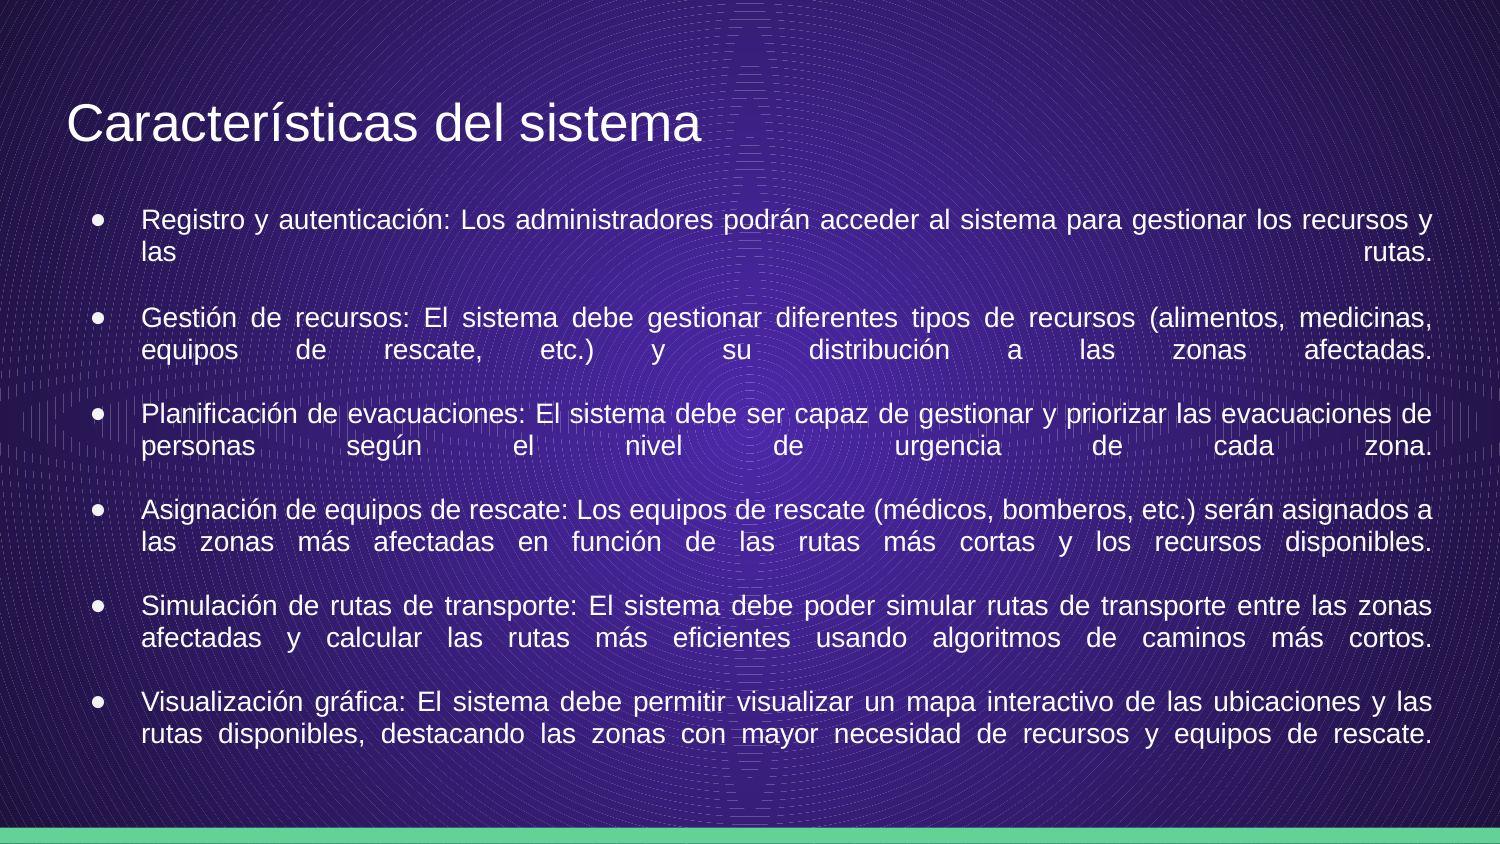

# Características del sistema
Registro y autenticación: Los administradores podrán acceder al sistema para gestionar los recursos y las rutas.
Gestión de recursos: El sistema debe gestionar diferentes tipos de recursos (alimentos, medicinas, equipos de rescate, etc.) y su distribución a las zonas afectadas.
Planificación de evacuaciones: El sistema debe ser capaz de gestionar y priorizar las evacuaciones de personas según el nivel de urgencia de cada zona.
Asignación de equipos de rescate: Los equipos de rescate (médicos, bomberos, etc.) serán asignados a las zonas más afectadas en función de las rutas más cortas y los recursos disponibles.
Simulación de rutas de transporte: El sistema debe poder simular rutas de transporte entre las zonas afectadas y calcular las rutas más eficientes usando algoritmos de caminos más cortos.
Visualización gráfica: El sistema debe permitir visualizar un mapa interactivo de las ubicaciones y las rutas disponibles, destacando las zonas con mayor necesidad de recursos y equipos de rescate.